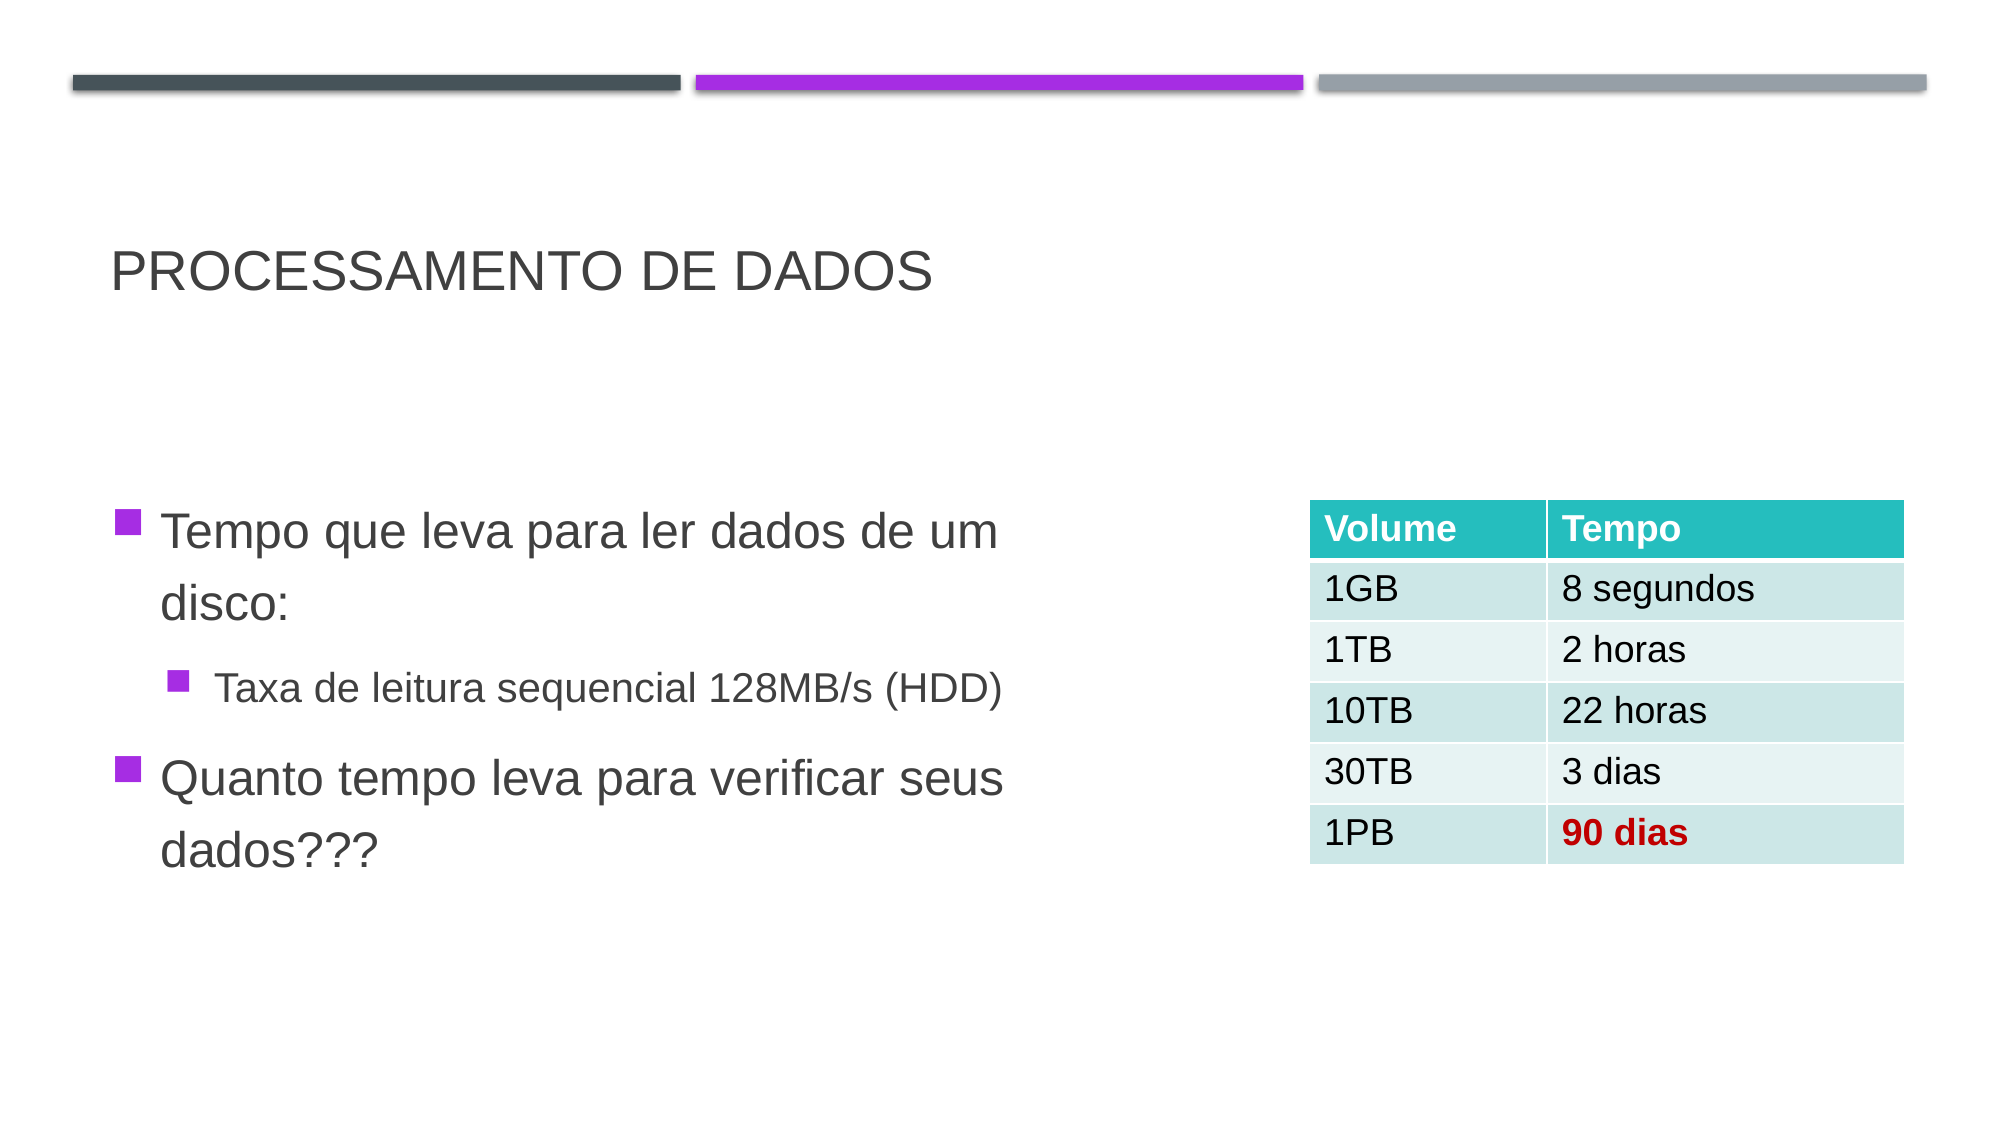

# Processamento de dados
Tempo que leva para ler dados de um disco:
Taxa de leitura sequencial 128MB/s (HDD)
Quanto tempo leva para verificar seus dados???
| Volume | Tempo |
| --- | --- |
| 1GB | 8 segundos |
| 1TB | 2 horas |
| 10TB | 22 horas |
| 30TB | 3 dias |
| 1PB | 90 dias |